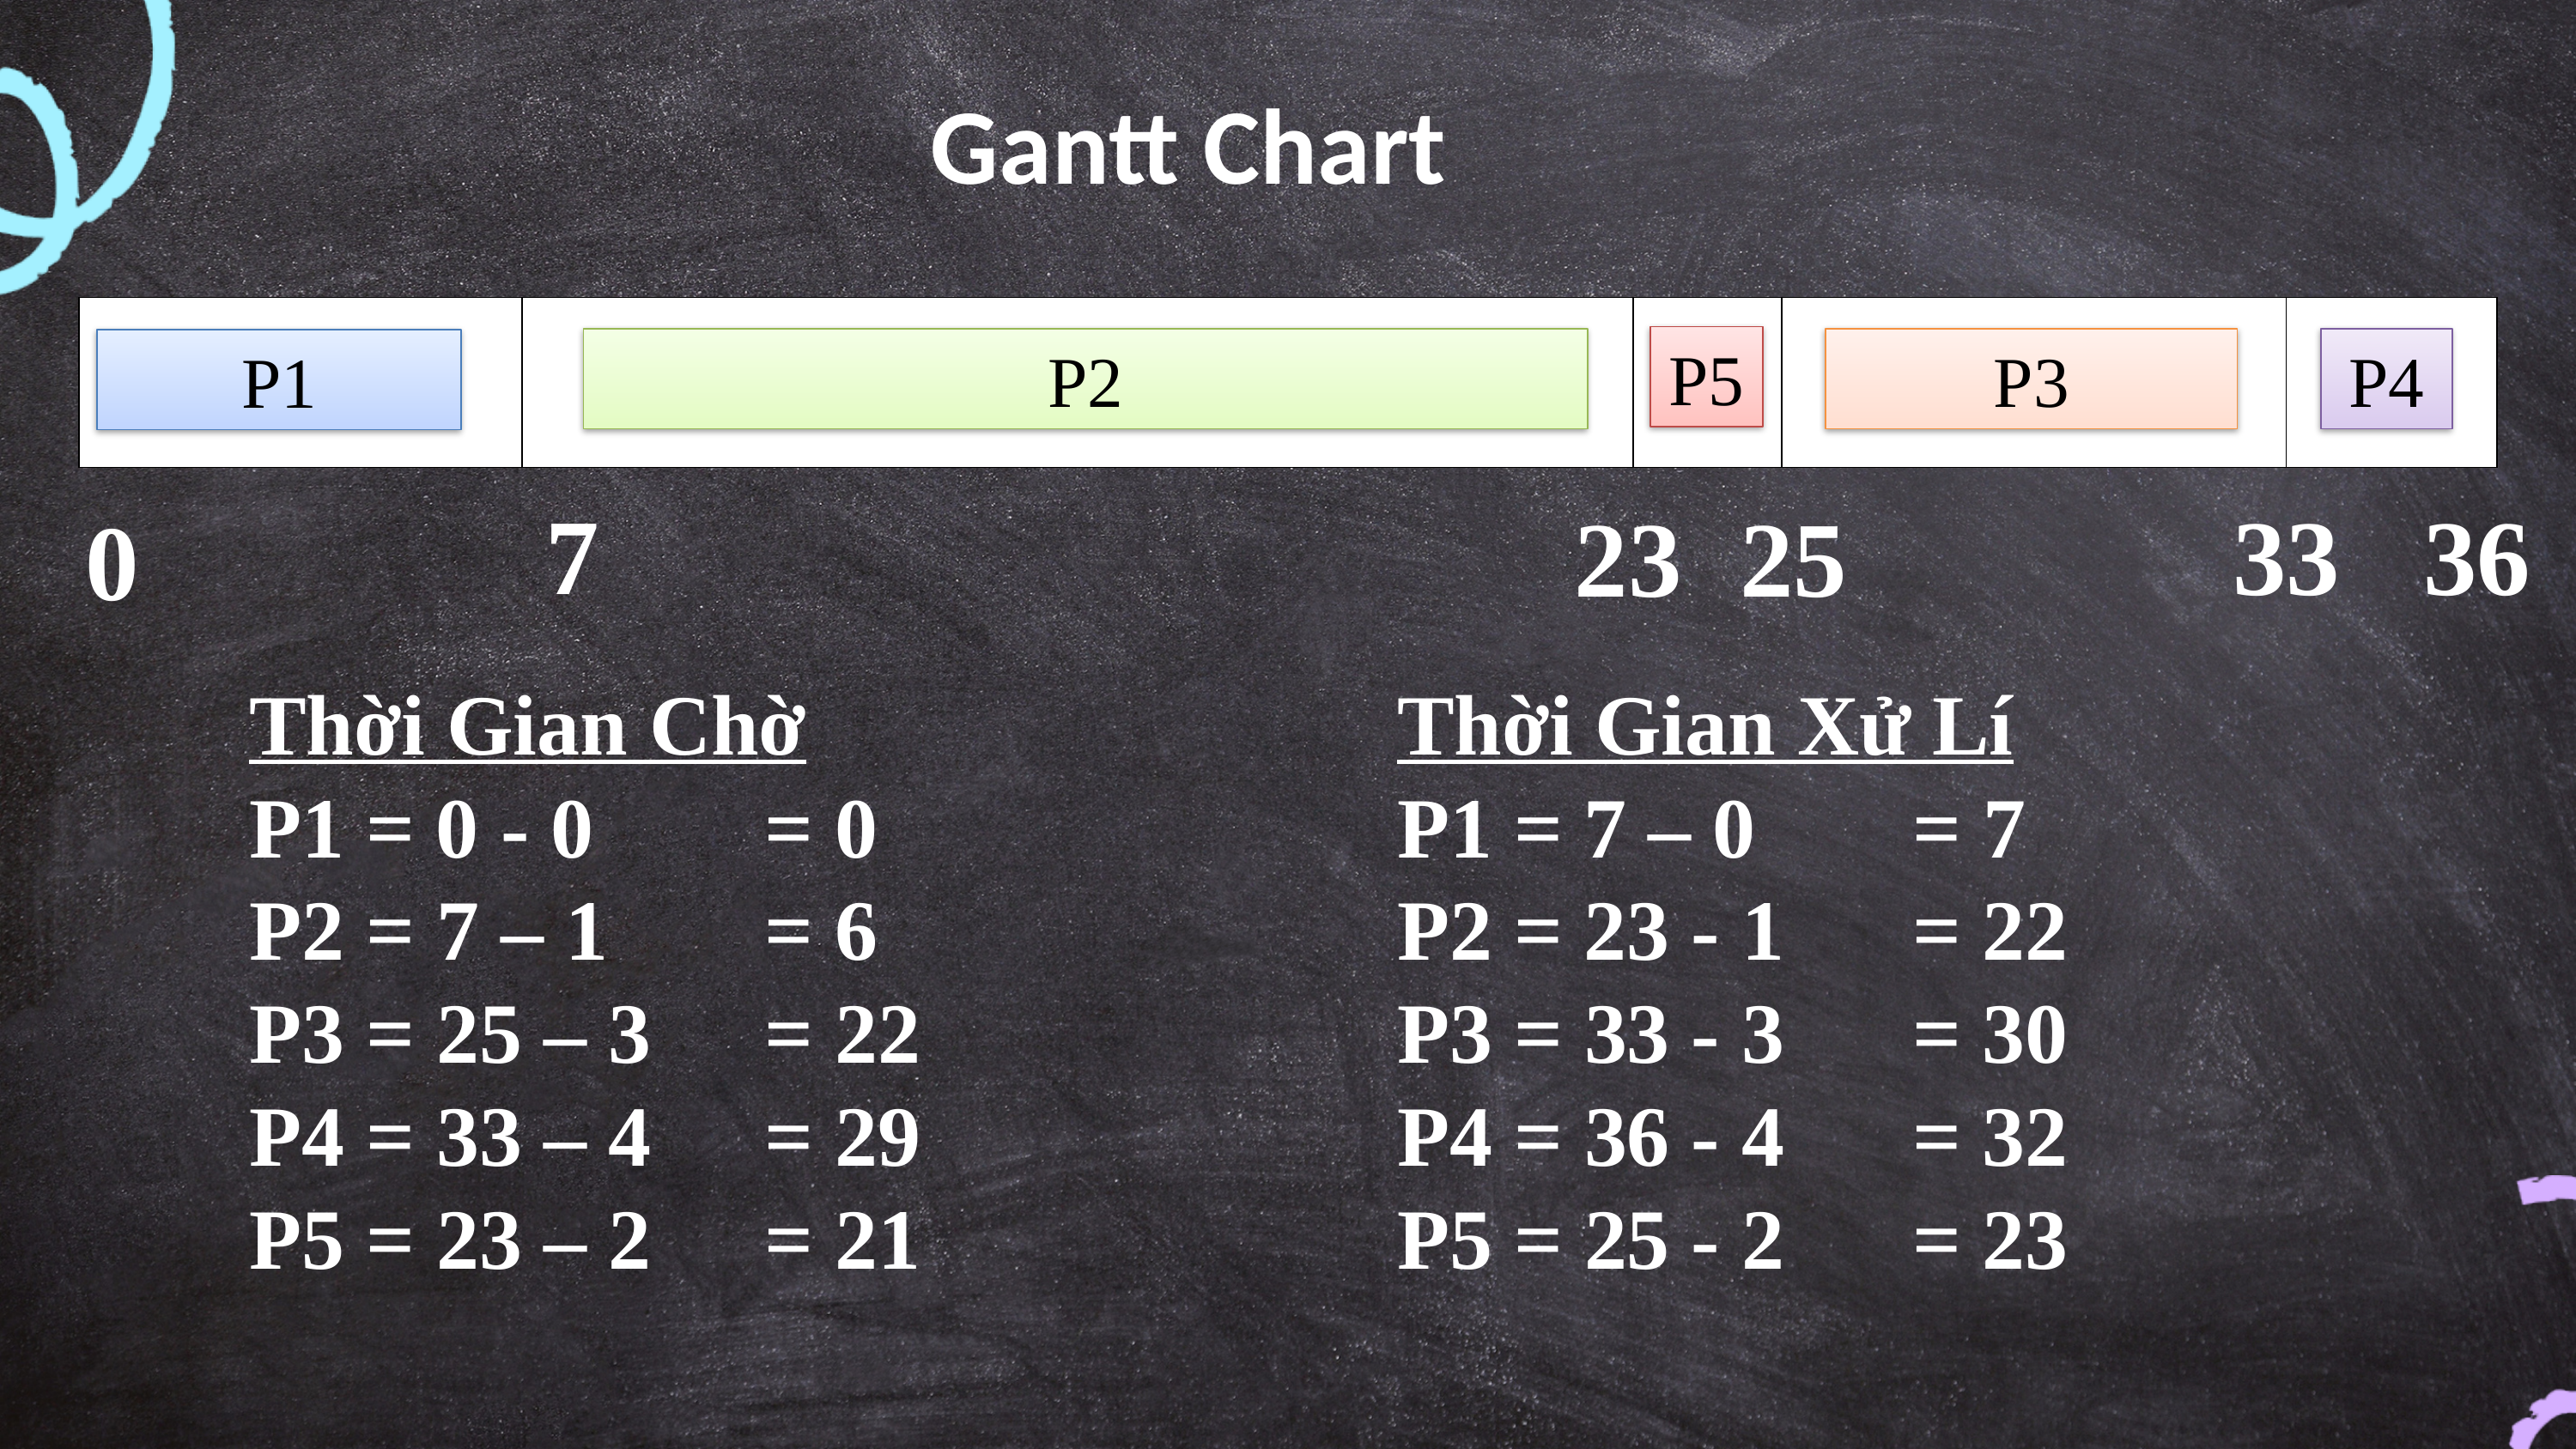

Gantt Chart
|  |  |  |  |  |
| --- | --- | --- | --- | --- |
P5
P3
P2
P4
P1
7
33
36
25
23
0
Thời Gian Chờ
P1 = 0 - 0		= 0
P2 = 7 – 1 		= 6
P3 = 25 – 3 	= 22
P4 = 33 – 4 	= 29
P5 = 23 – 2 	= 21
Thời Gian Xử Lí
P1 = 7 – 0 		= 7
P2 = 23 - 1 	= 22
P3 = 33 - 3 	= 30
P4 = 36 - 4 	= 32
P5 = 25 - 2 	= 23